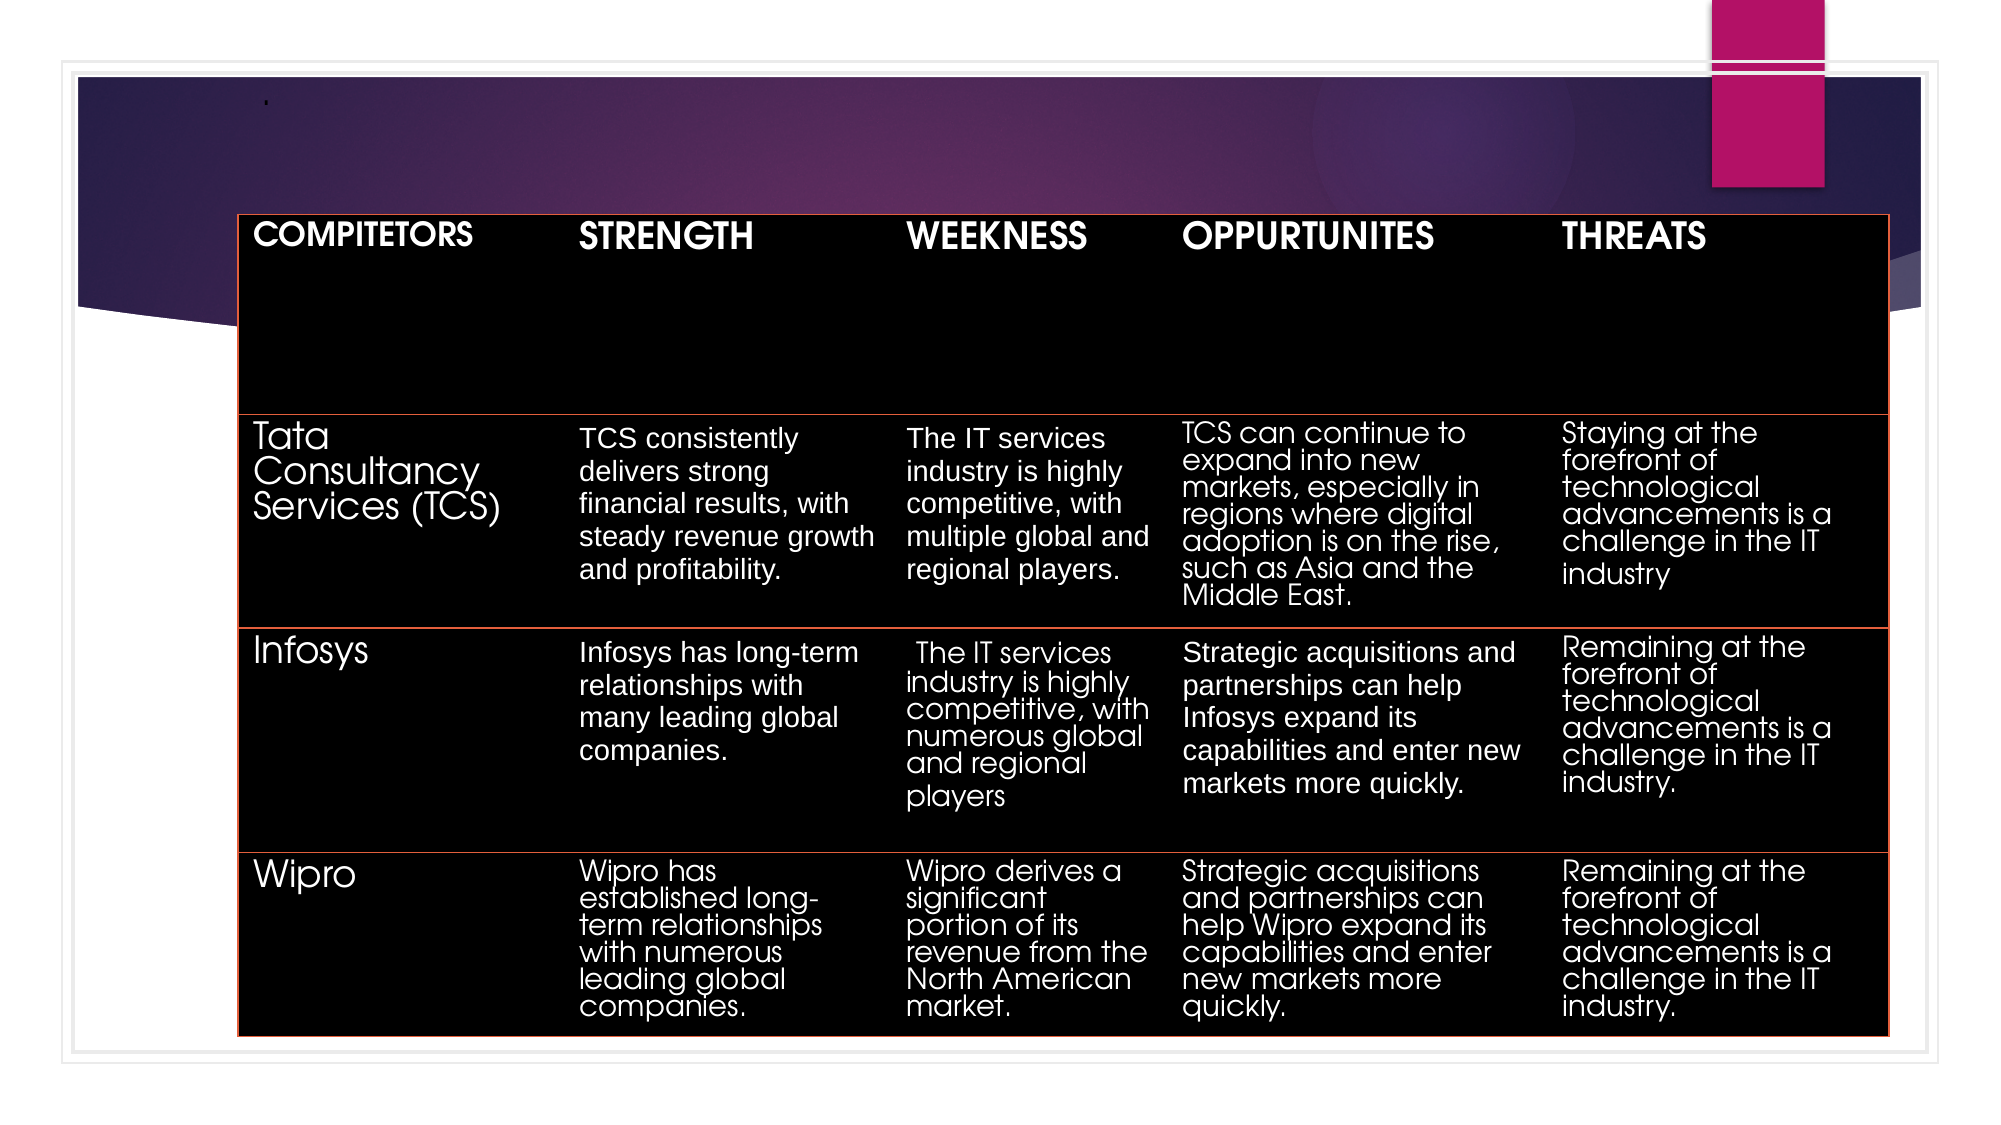

.
# Compitetor analysis:-
| COMPITETORS | STRENGTH | WEEKNESS | OPPURTUNITES | THREATS |
| --- | --- | --- | --- | --- |
| Tata Consultancy Services (TCS) | TCS consistently delivers strong financial results, with steady revenue growth and profitability. | The IT services industry is highly competitive, with multiple global and regional players. | TCS can continue to expand into new markets, especially in regions where digital adoption is on the rise, such as Asia and the Middle East. | Staying at the forefront of technological advancements is a challenge in the IT industry. |
| Infosys | Infosys has long-term relationships with many leading global companies. | The IT services industry is highly competitive, with numerous global and regional players. | Strategic acquisitions and partnerships can help Infosys expand its capabilities and enter new markets more quickly. | Remaining at the forefront of technological advancements is a challenge in the IT industry. |
| Wipro | Wipro has established long-term relationships with numerous leading global companies. | Wipro derives a significant portion of its revenue from the North American market. | Strategic acquisitions and partnerships can help Wipro expand its capabilities and enter new markets more quickly. | Remaining at the forefront of technological advancements is a challenge in the IT industry. |